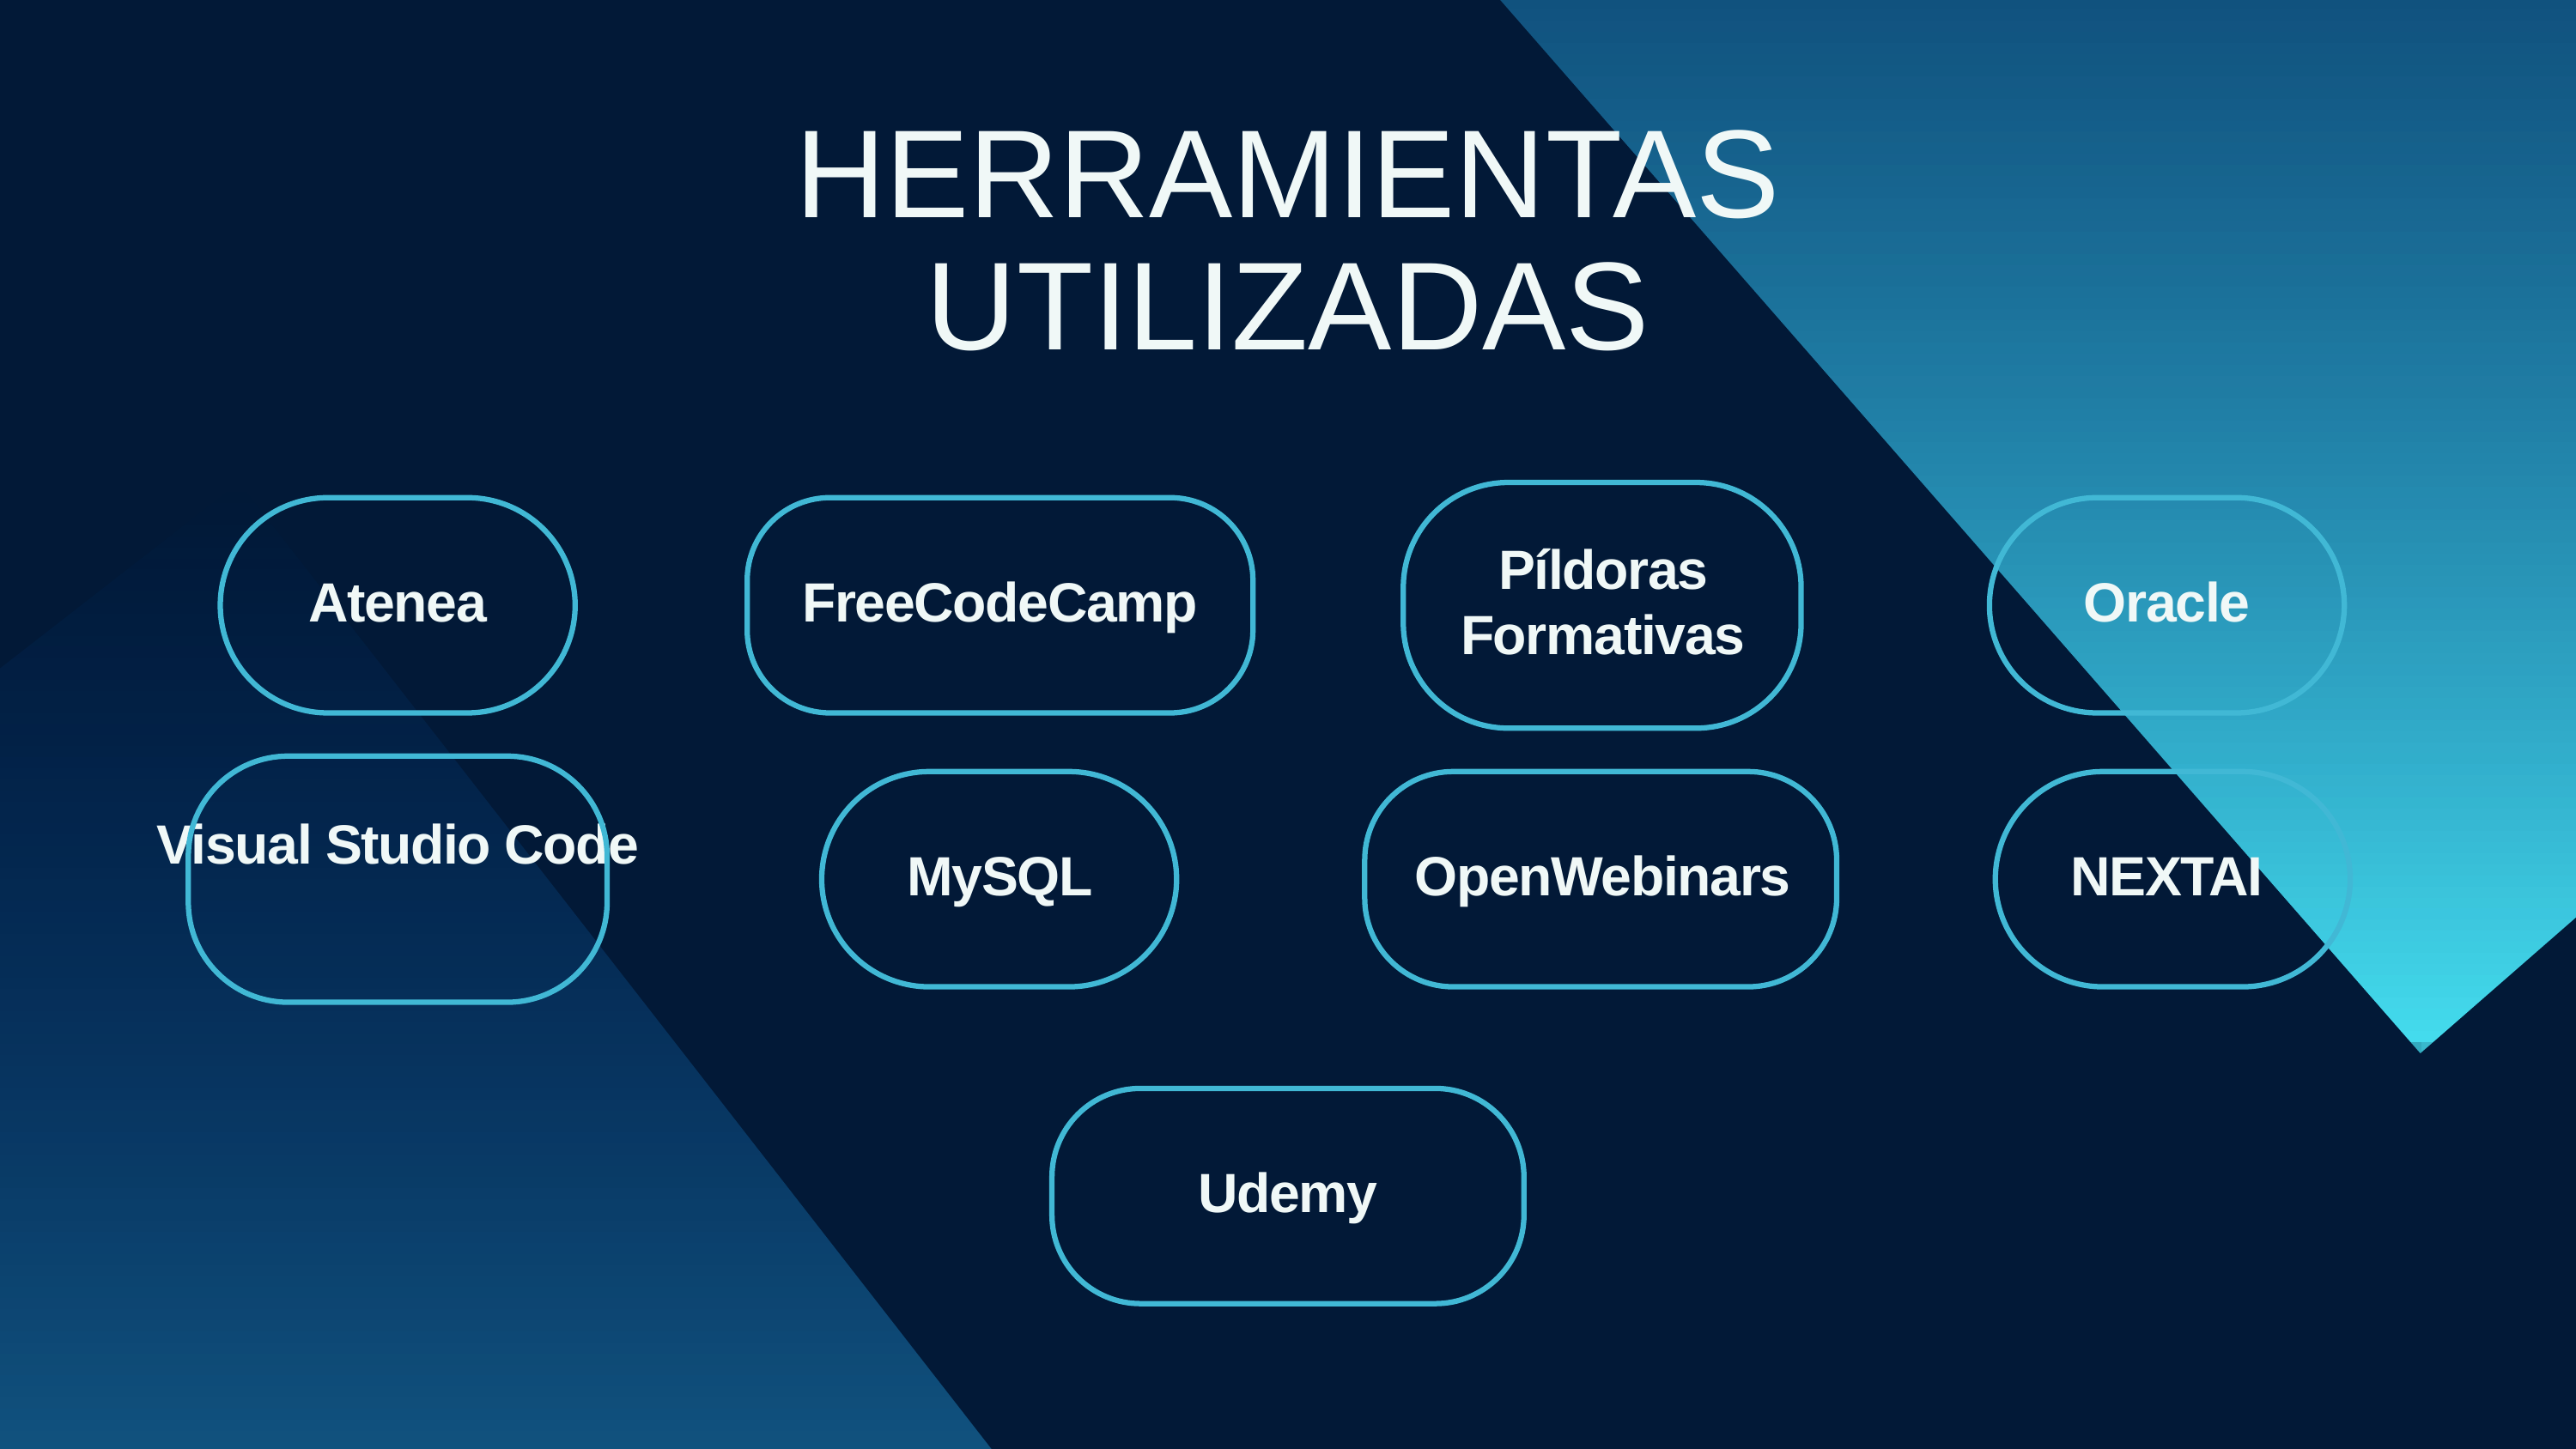

HERRAMIENTAS UTILIZADAS

Píldoras Formativas
Atenea
FreeCodeCamp
Oracle

Visual Studio Code
MySQL
OpenWebinars
NEXTAI

Udemy